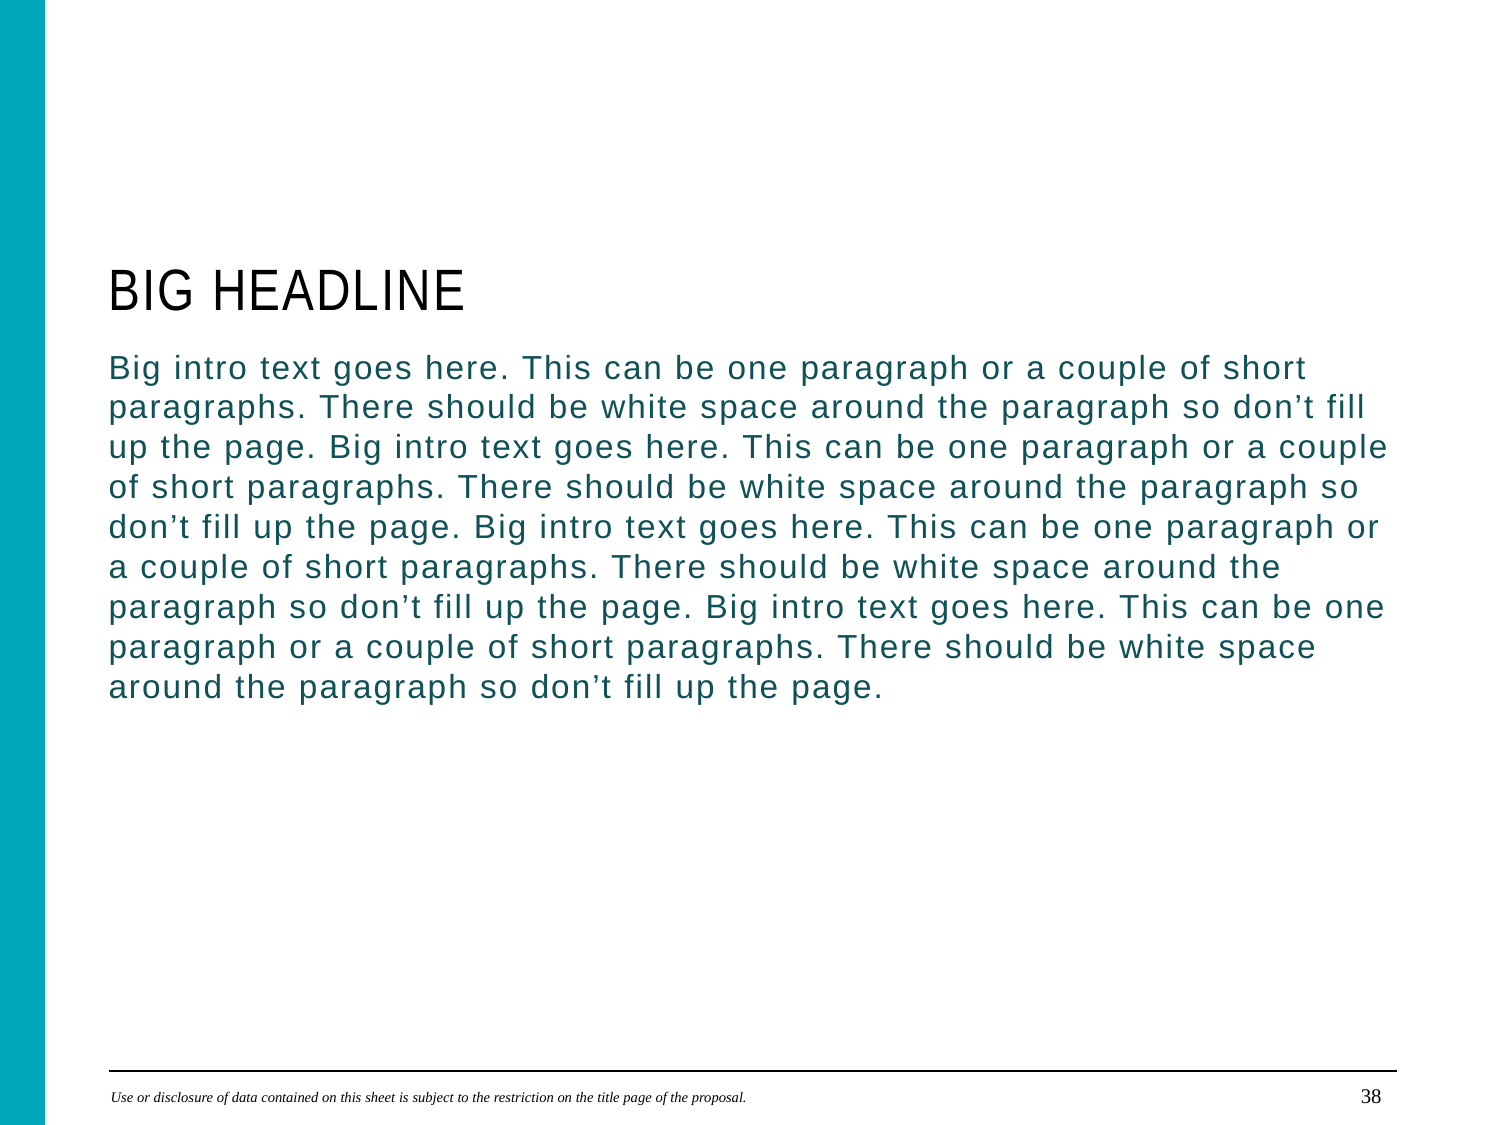

# BIG HEADLINE
Big intro text goes here. This can be one paragraph or a couple of short paragraphs. There should be white space around the paragraph so don’t fill up the page. Big intro text goes here. This can be one paragraph or a couple of short paragraphs. There should be white space around the paragraph so don’t fill up the page. Big intro text goes here. This can be one paragraph or a couple of short paragraphs. There should be white space around the paragraph so don’t fill up the page. Big intro text goes here. This can be one paragraph or a couple of short paragraphs. There should be white space around the paragraph so don’t fill up the page.
Use or disclosure of data contained on this sheet is subject to the restriction on the title page of the proposal.
38